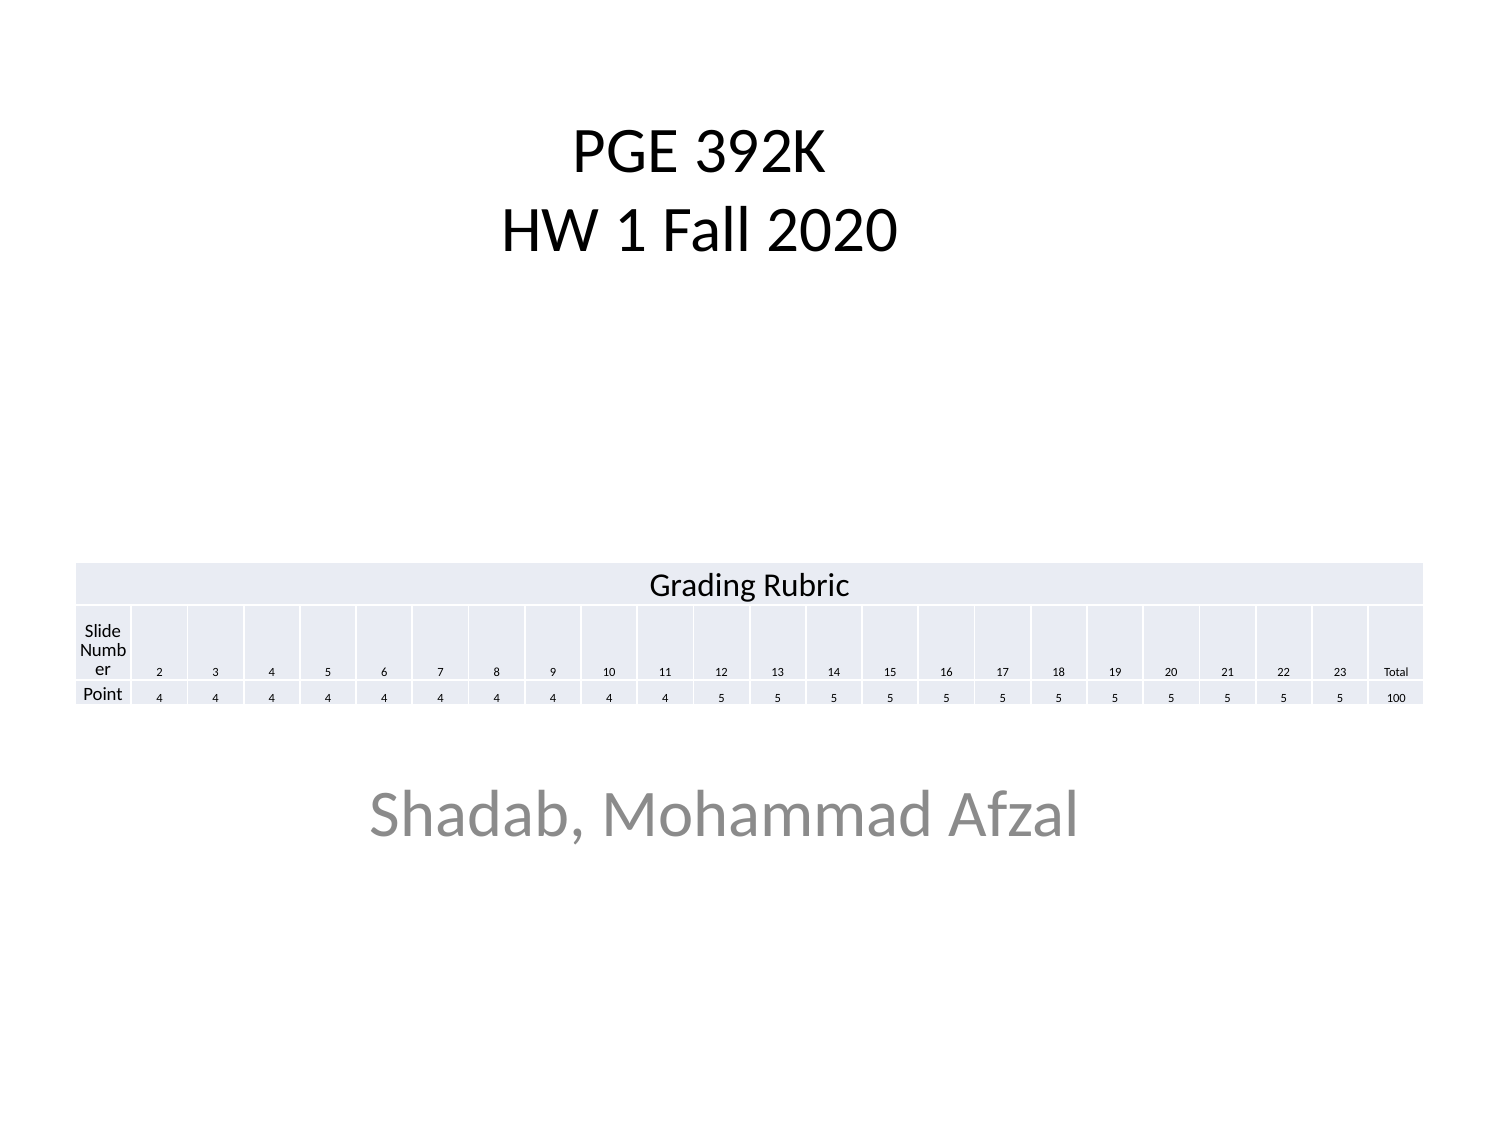

# PGE 392K HW 1 Fall 2020
| Grading Rubric |  |  |  |  |  |  |  |  |  |  |  |  |  |  |  |  |  |  |  |  |  |  |  |
| --- | --- | --- | --- | --- | --- | --- | --- | --- | --- | --- | --- | --- | --- | --- | --- | --- | --- | --- | --- | --- | --- | --- | --- |
| Slide Number | 2 | 3 | 4 | 5 | 6 | 7 | 8 | 9 | 10 | 11 | 12 | 13 | 14 | 15 | 16 | 17 | 18 | 19 | 20 | 21 | 22 | 23 | Total |
| Point | 4 | 4 | 4 | 4 | 4 | 4 | 4 | 4 | 4 | 4 | 5 | 5 | 5 | 5 | 5 | 5 | 5 | 5 | 5 | 5 | 5 | 5 | 100 |
Shadab, Mohammad Afzal